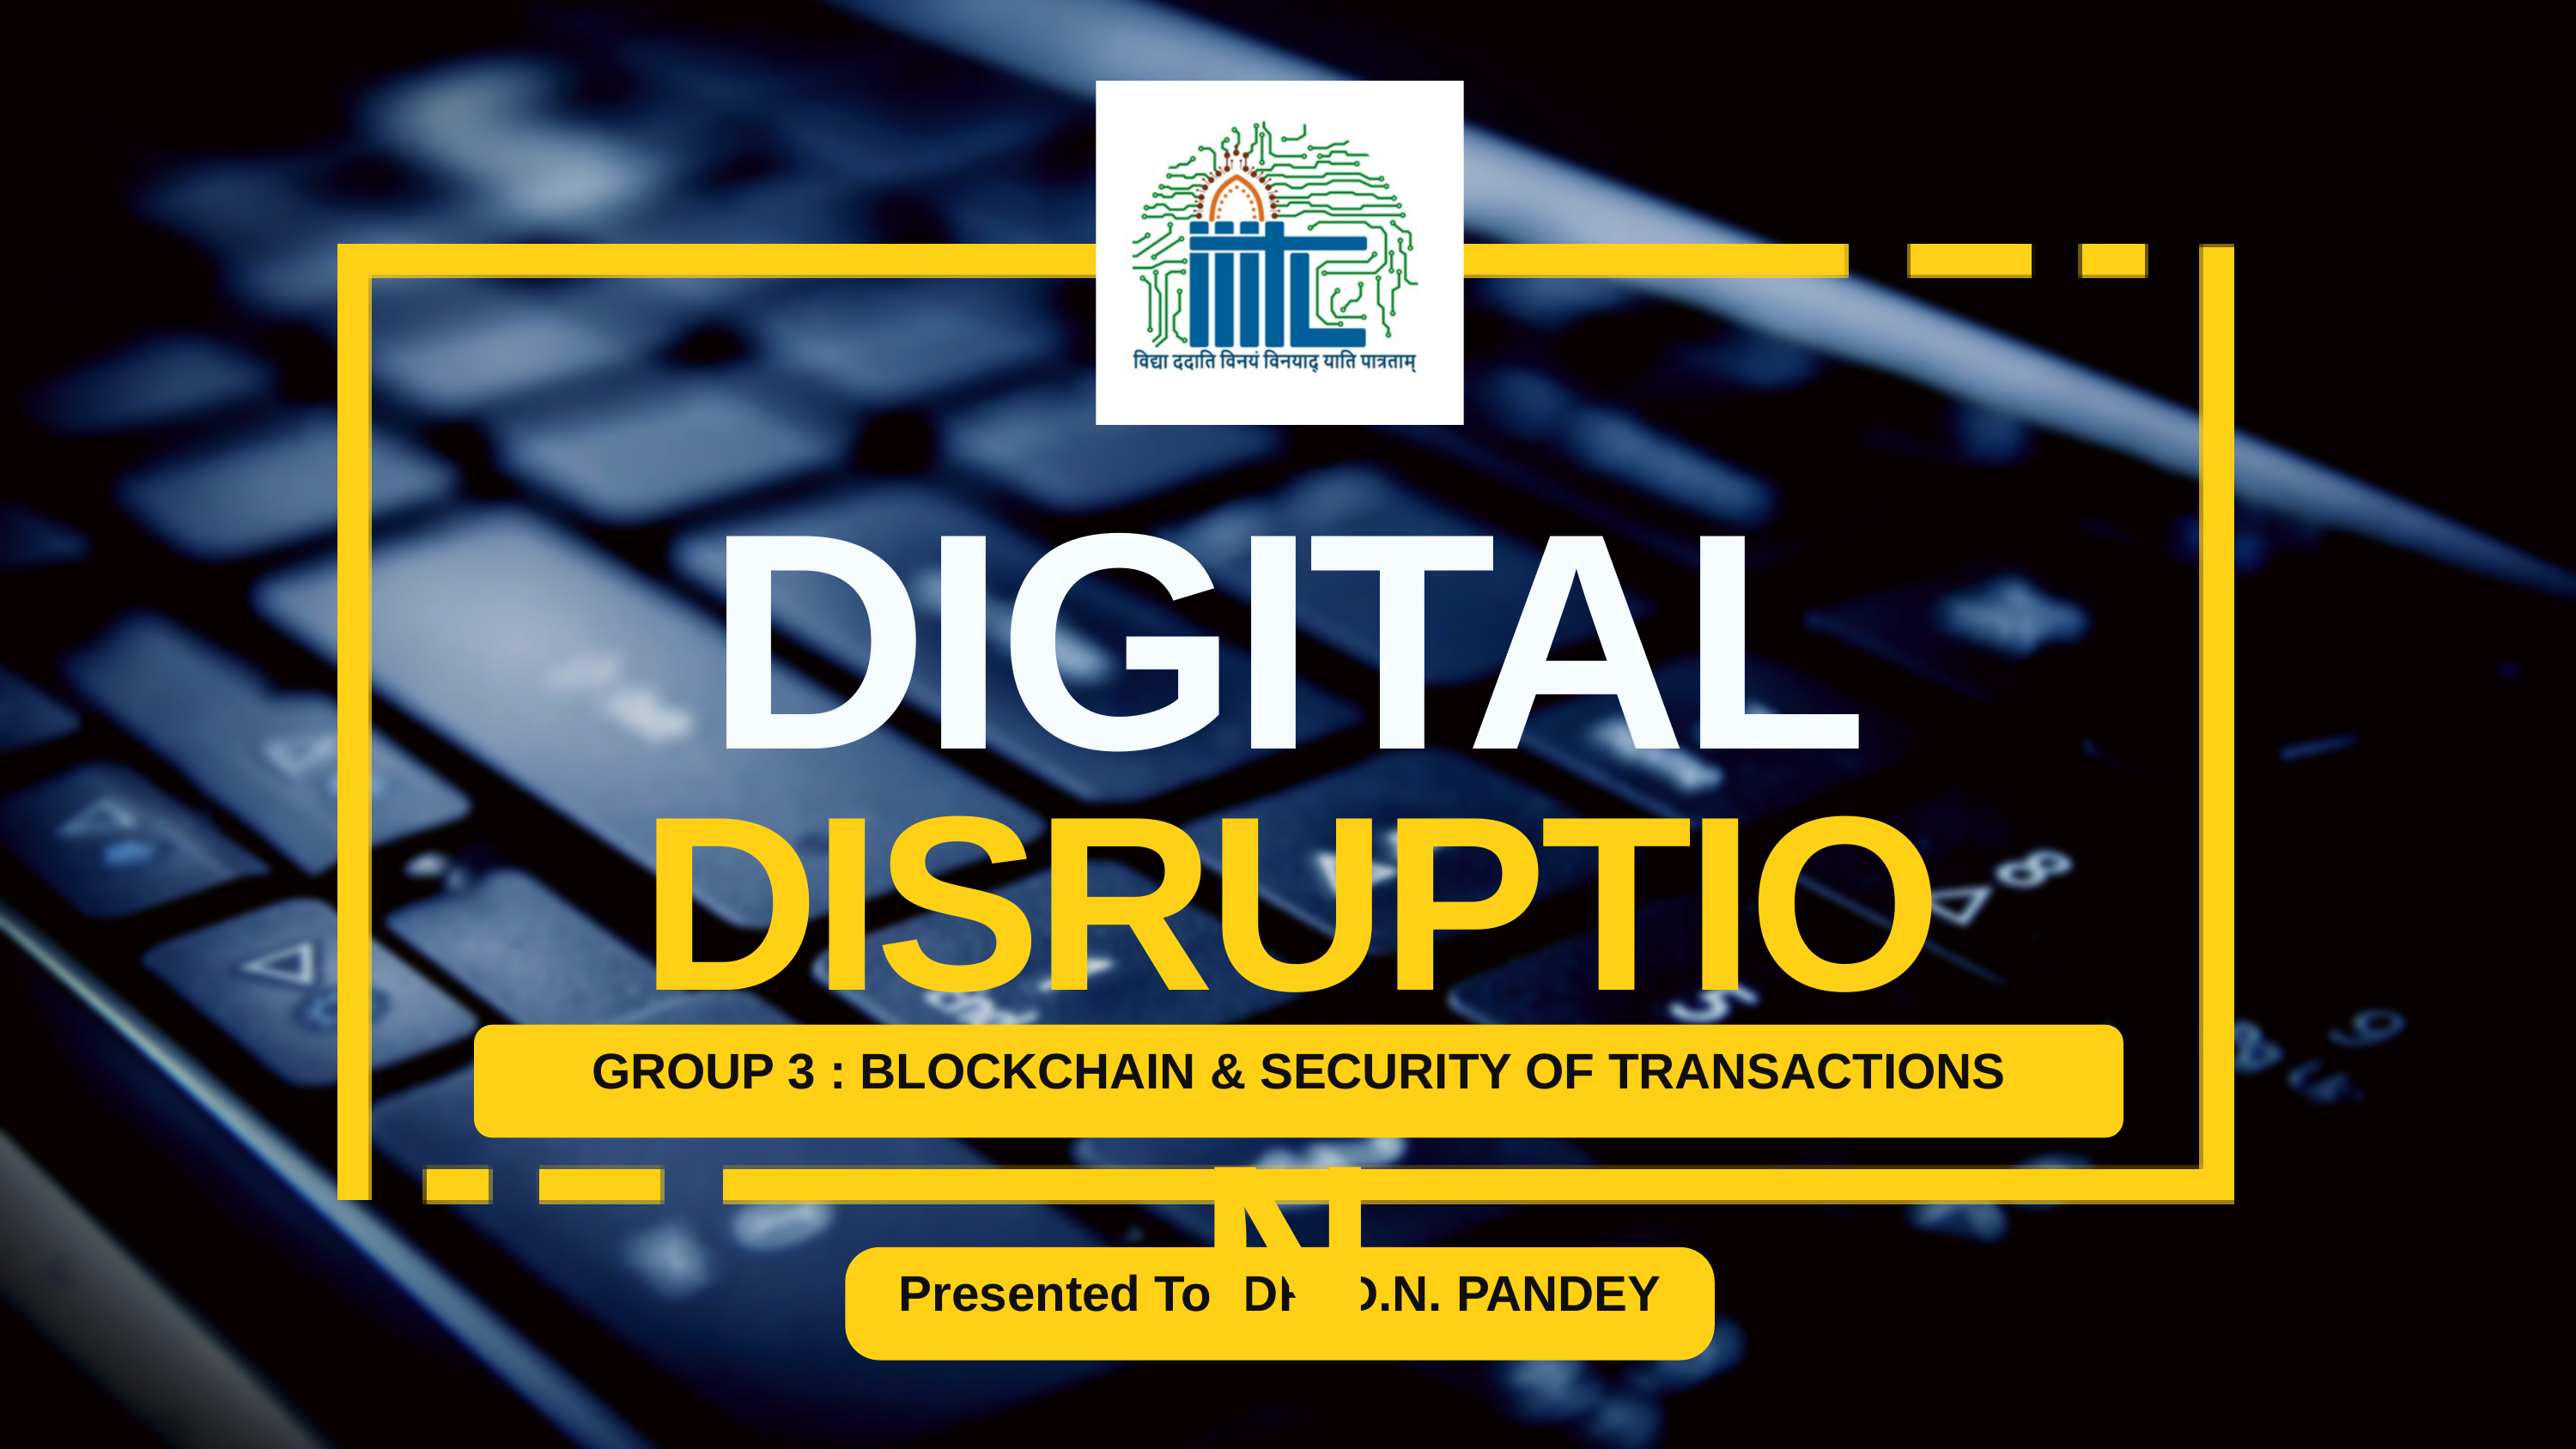

DIGITAL
DISRUPTION

GROUP 3 : BLOCKCHAIN & SECURITY OF TRANSACTIONS

Presented To: DR. D.N. PANDEY